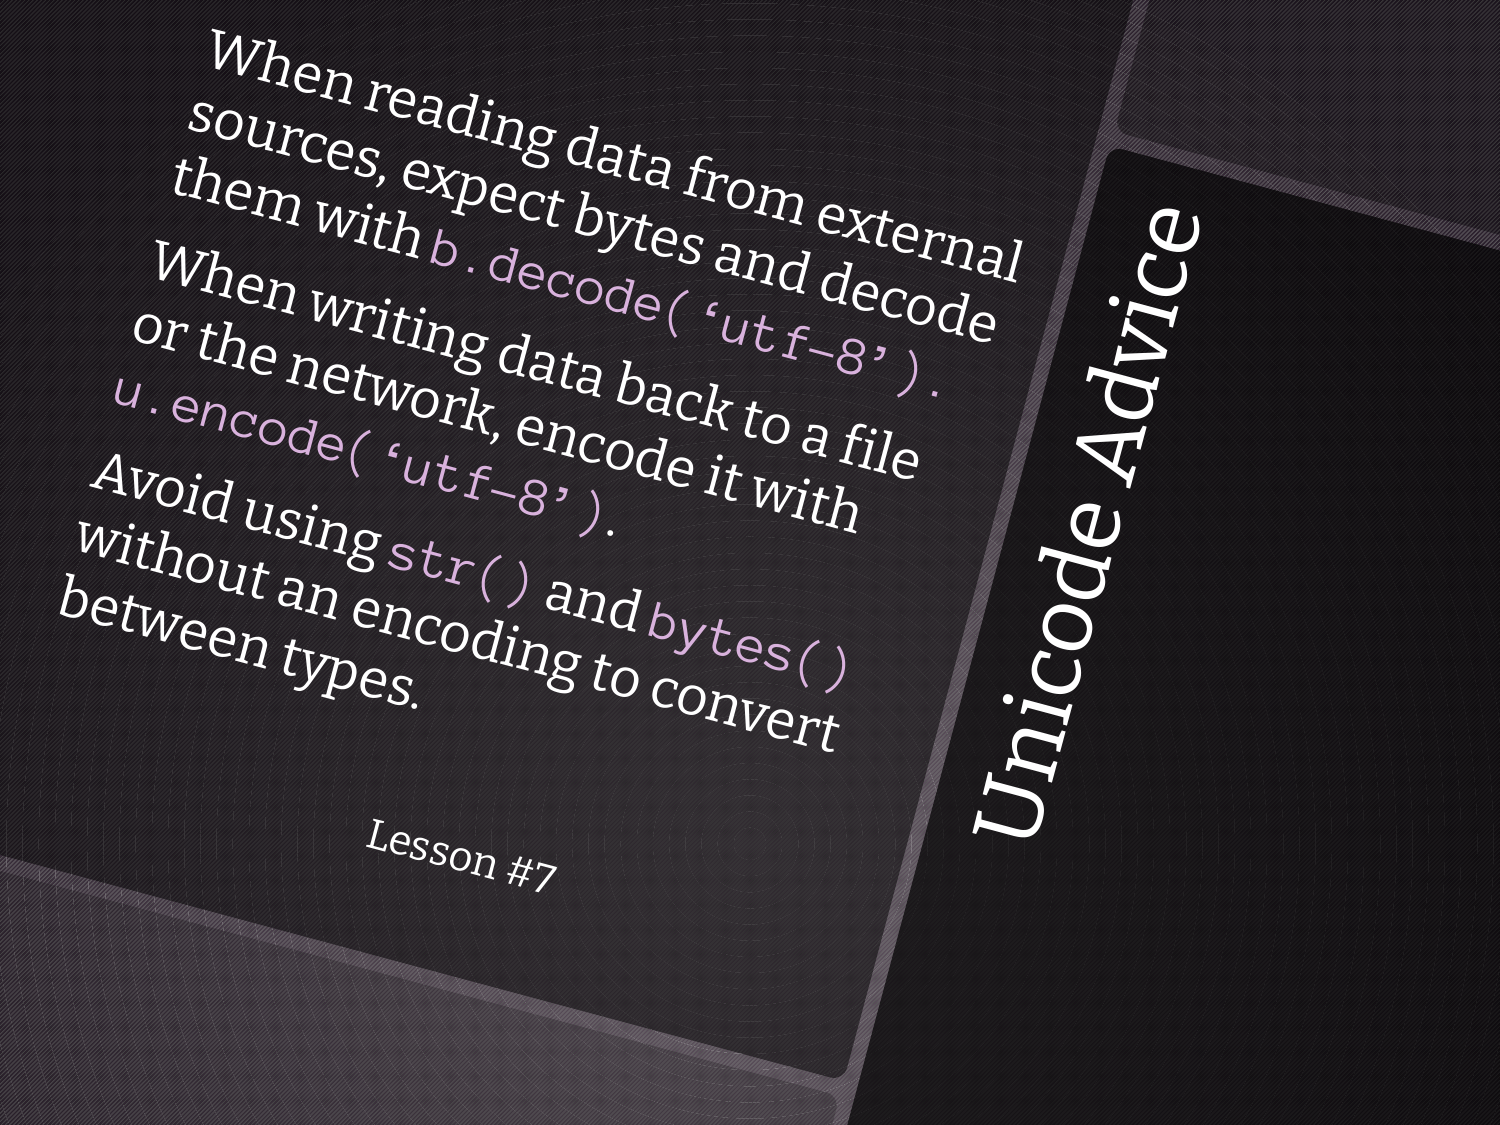

When reading data from external sources, expect bytes and decode them with b.decode(‘utf-8’).
When writing data back to a file or the network, encode it with u.encode(‘utf-8’).
Avoid using str() and bytes() without an encoding to convert between types.
# Unicode Advice
Lesson #7